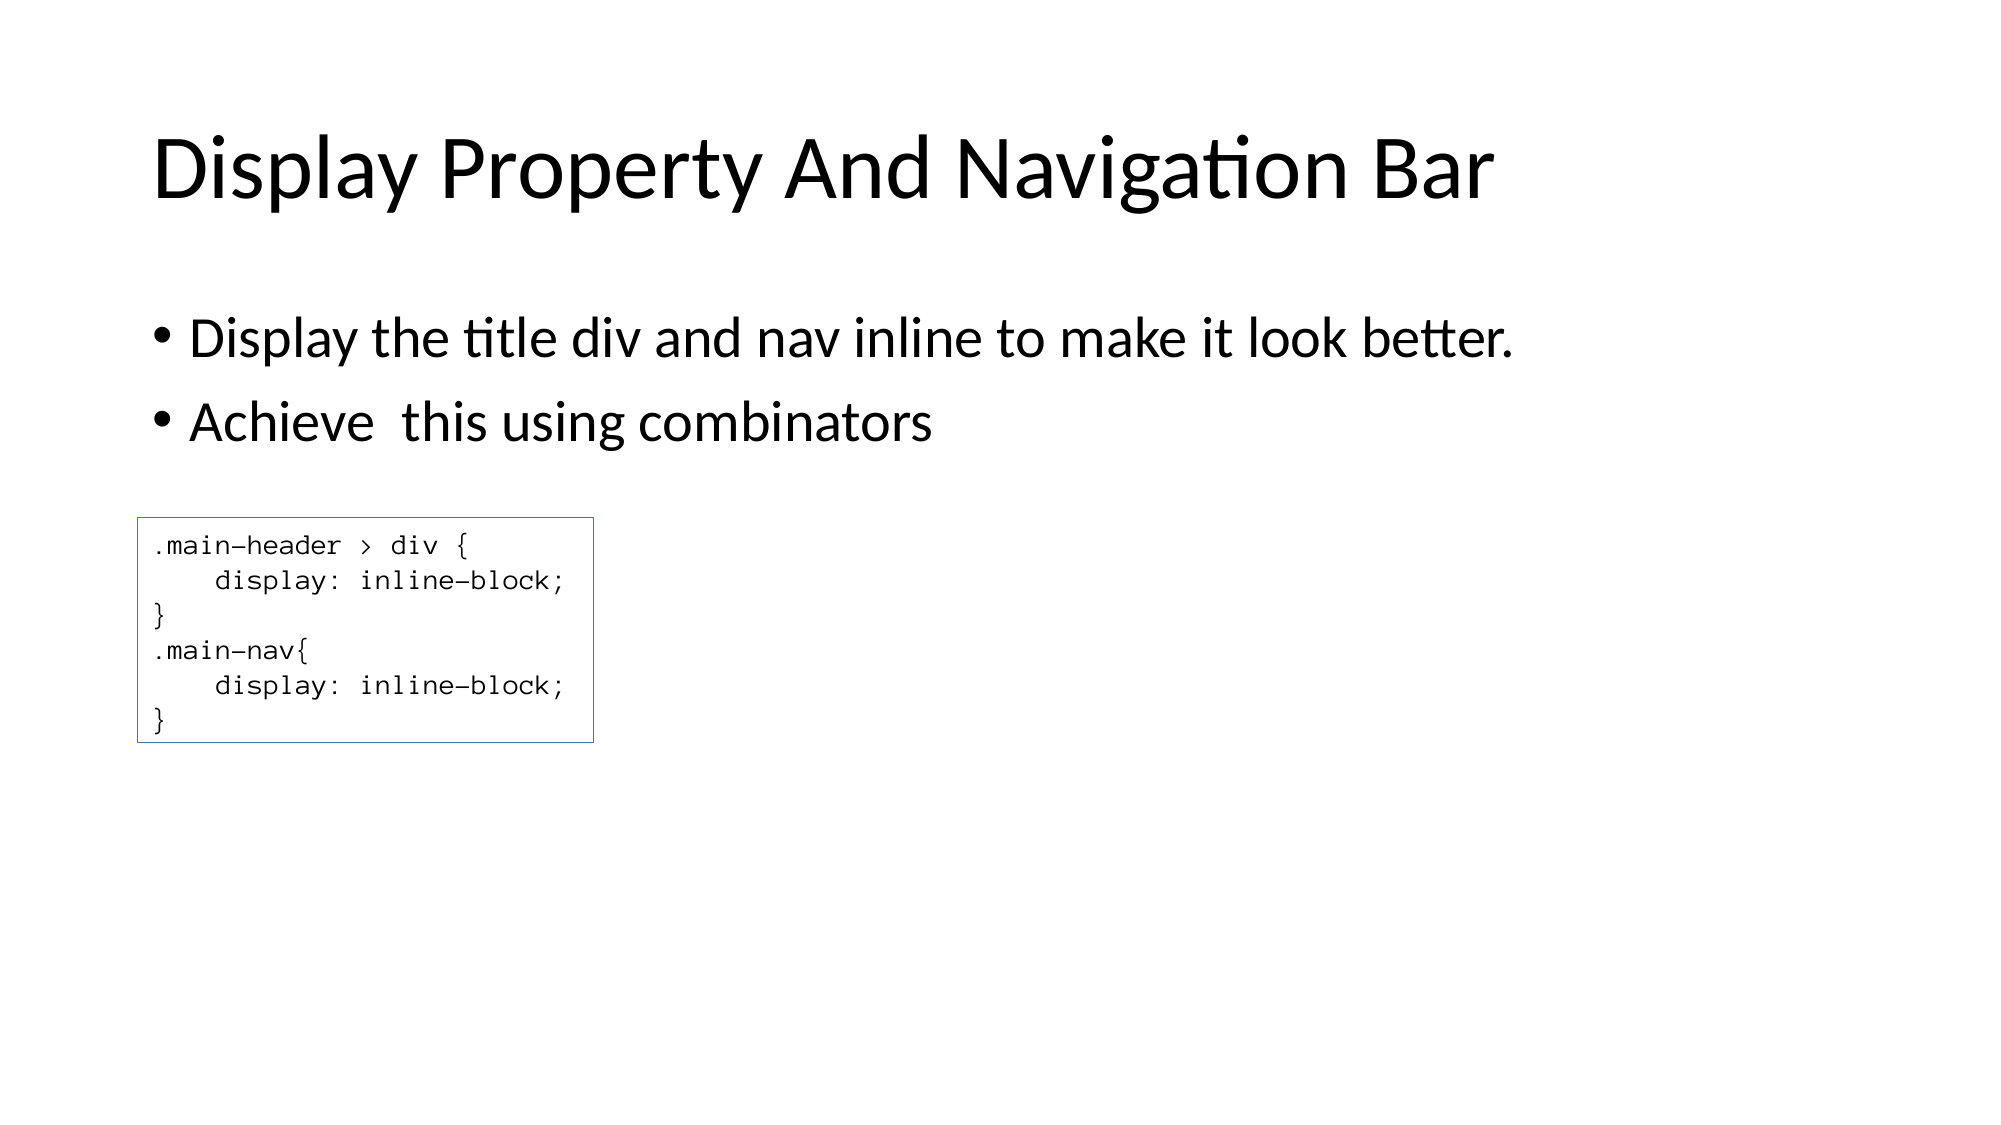

# Display Property And Navigation Bar
Display the title div and nav inline to make it look better.
Achieve  this using combinators

.main-header > div {
    display: inline-block;
}
.main-nav{
    display: inline-block;
}